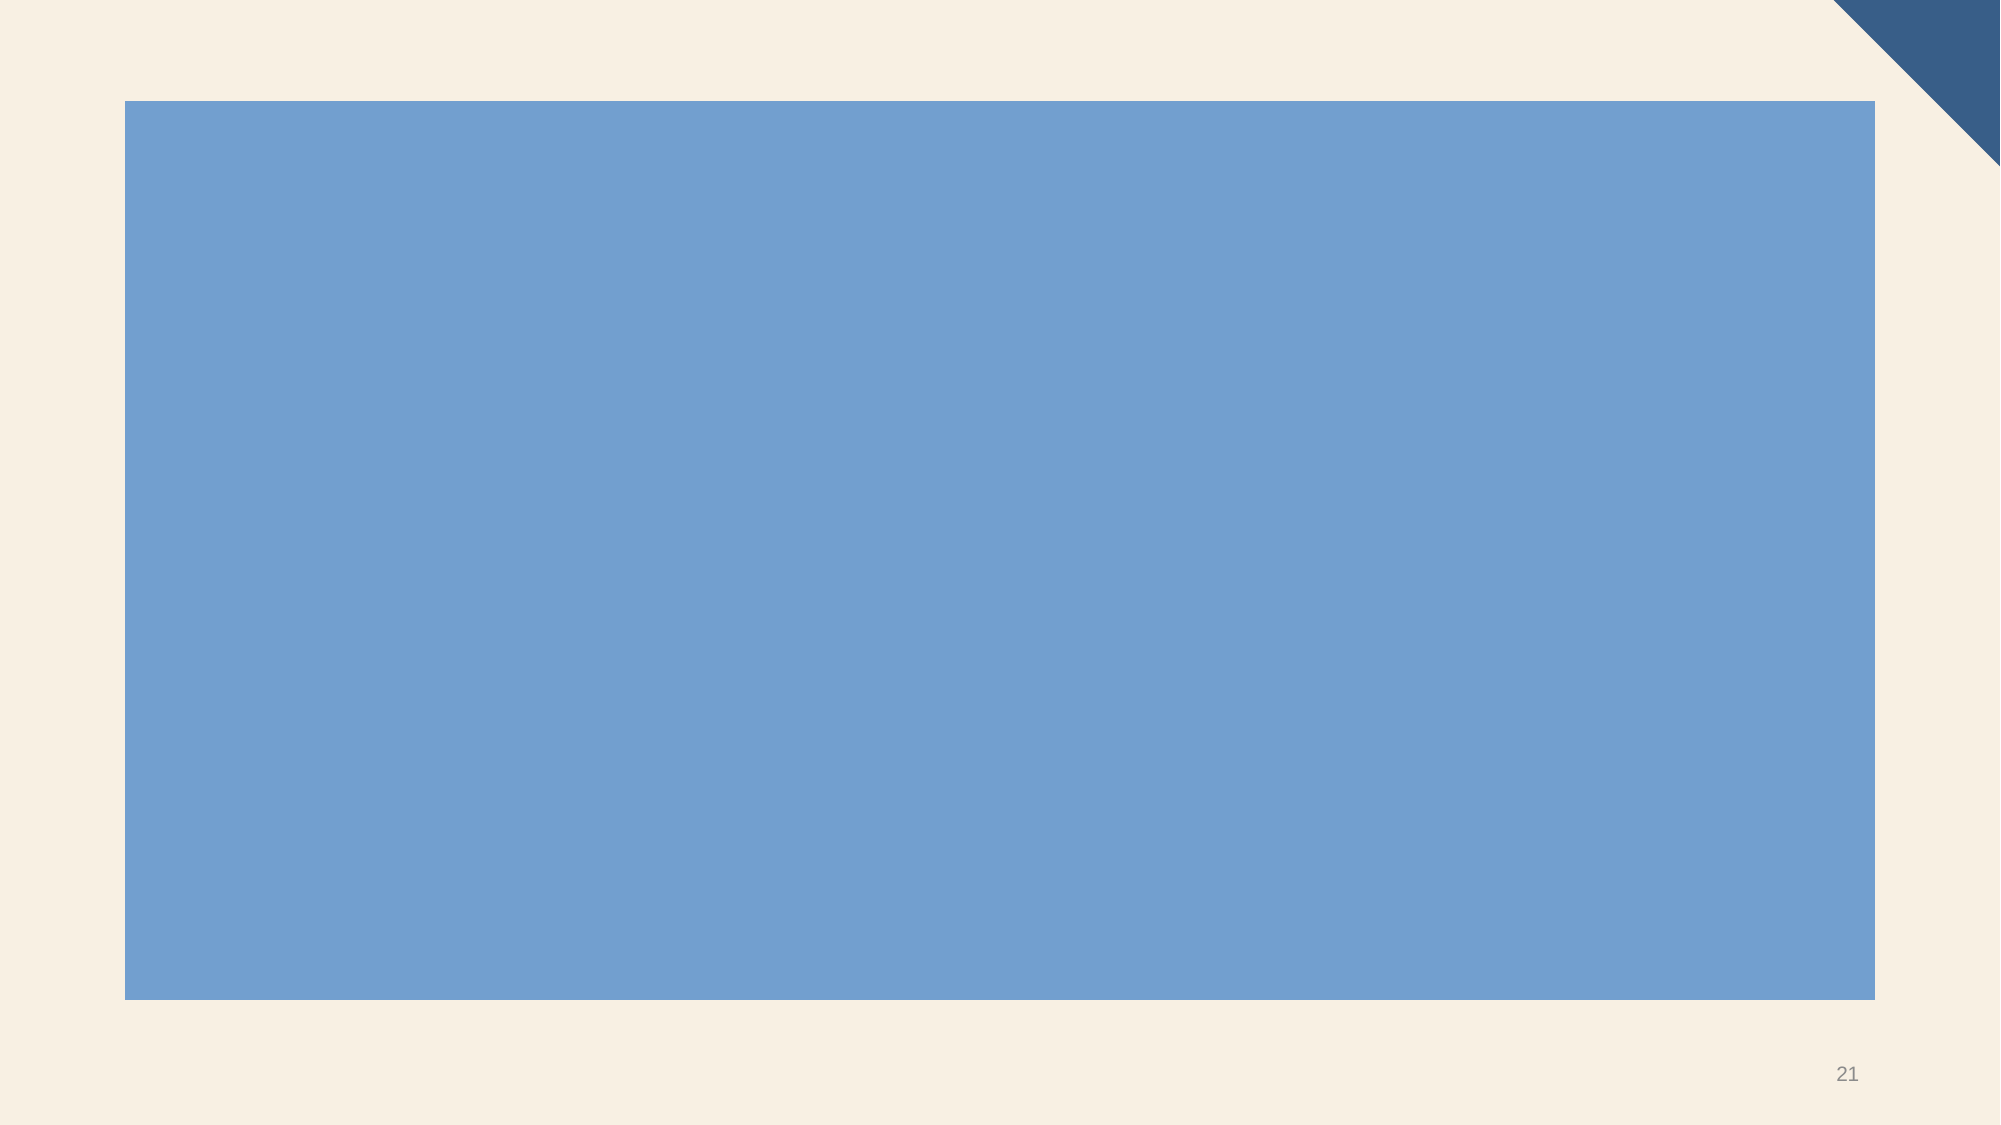

In conclusion, this advertisement project for Dulla represents a comprehensive application of visual storytelling, brand alignment, and technical precision. From concept development through to post-production, each phase was carefully planned and executed to reflect the brand’s values of sophistication, quality, and contemporary style. The integration of researched production techniques, such as professional lighting setups and cinematic camera movements, ensured the final outcome was both visually compelling and commercially effective. By overcoming real-world challenges and maintaining creative consistency, the project successfully showcases Dulla as a premium lifestyle brand. This work stands as a testament to the value of thoughtful design, strategic planning, and adaptive problem-solving in the creation of high-quality branded content.

21